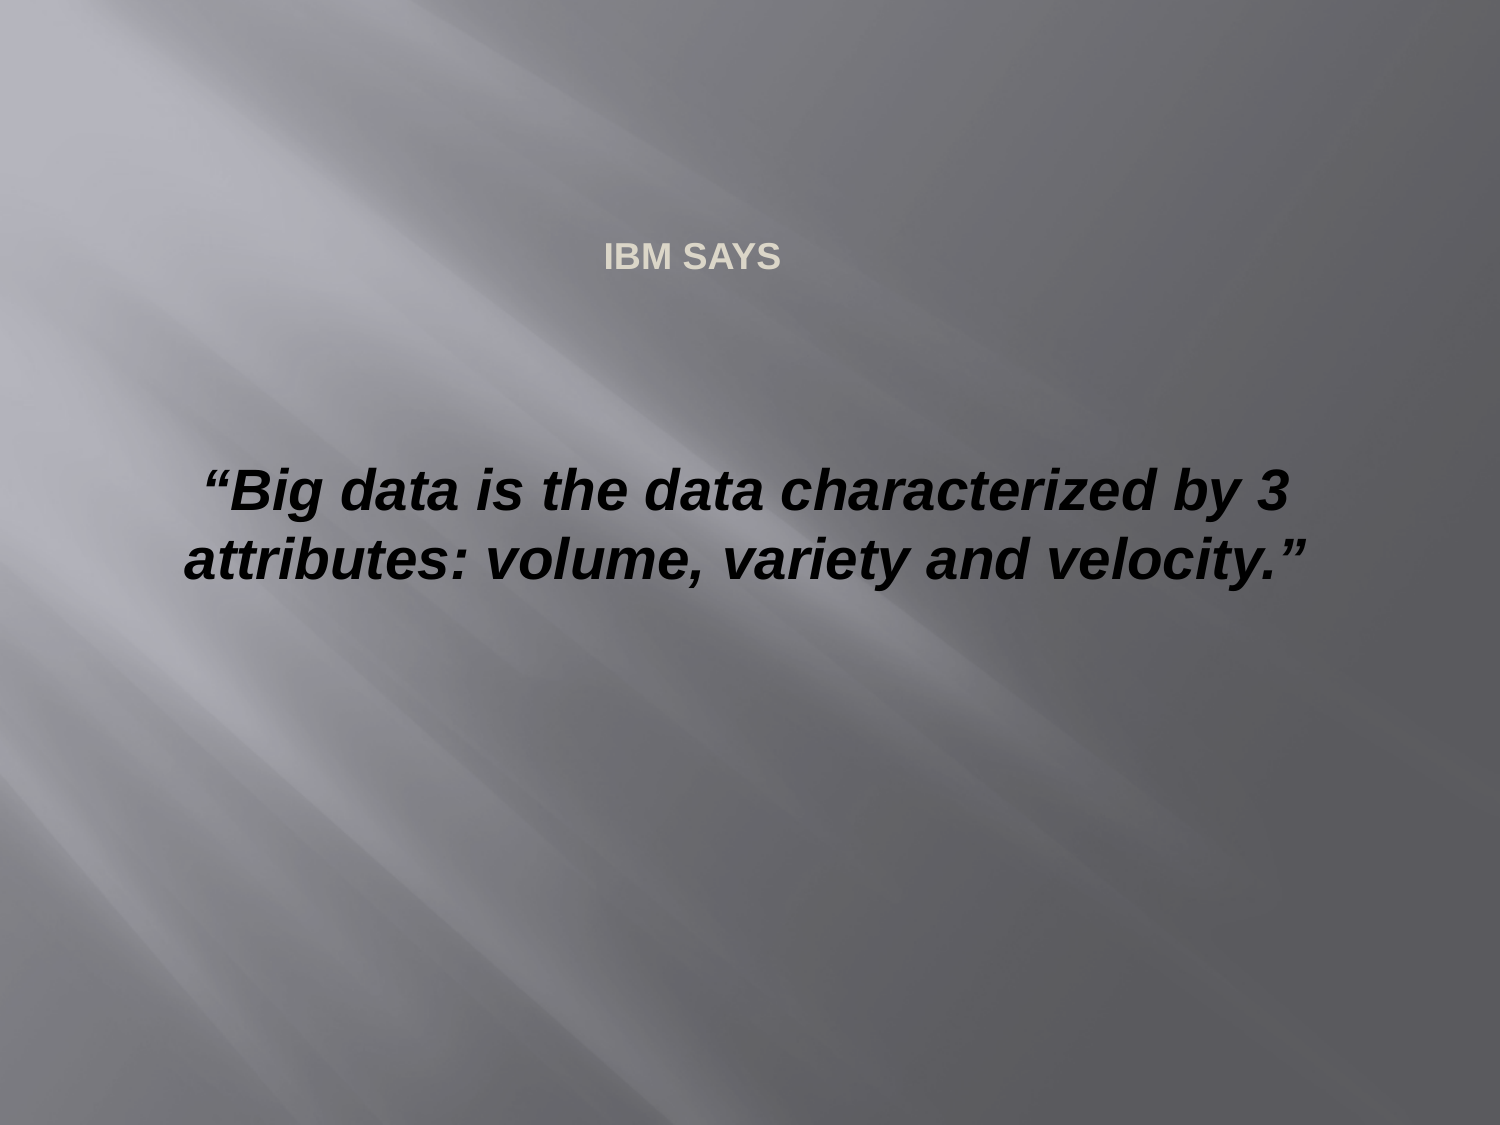

# “Big data is the data characterized by 3 attributes: volume, variety and velocity.”
IBM SAYS